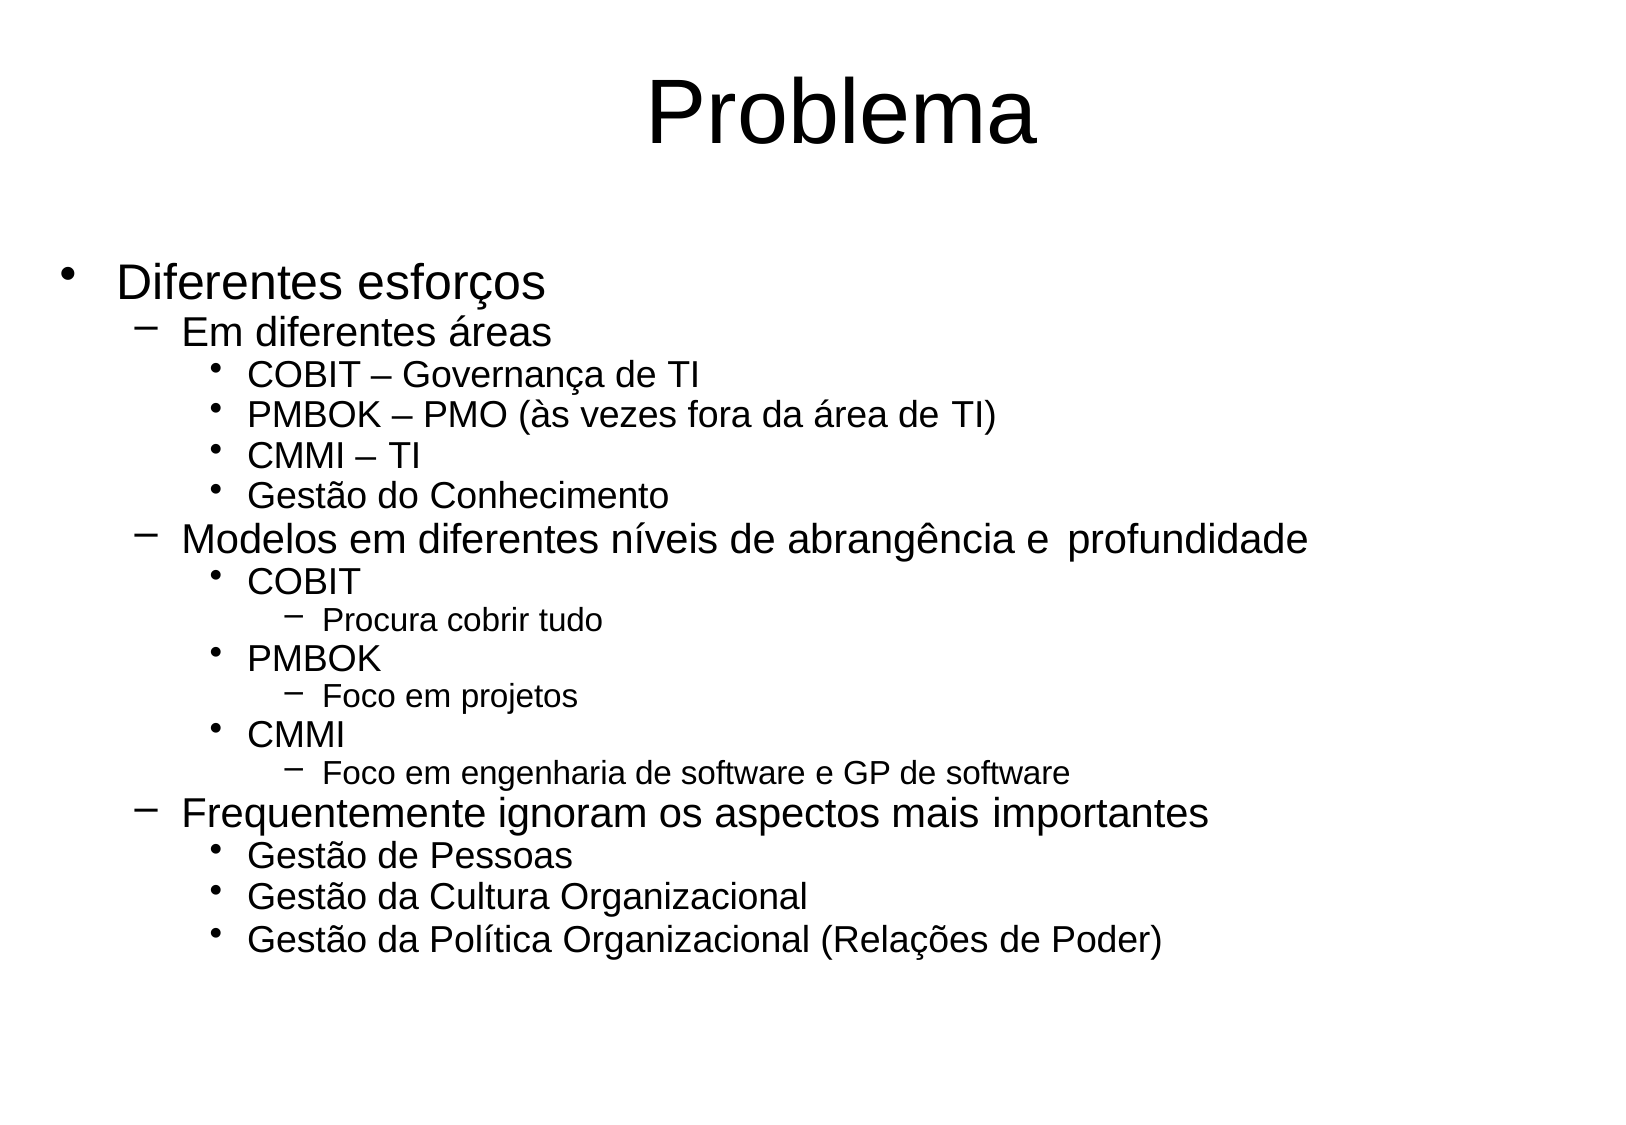

# Problema
Diferentes esforços
Em diferentes áreas
COBIT – Governança de TI
PMBOK – PMO (às vezes fora da área de TI)
CMMI – TI
Gestão do Conhecimento
Modelos em diferentes níveis de abrangência e profundidade
COBIT
Procura cobrir tudo
PMBOK
Foco em projetos
CMMI
Foco em engenharia de software e GP de software
Frequentemente ignoram os aspectos mais importantes
Gestão de Pessoas
Gestão da Cultura Organizacional
Gestão da Política Organizacional (Relações de Poder)